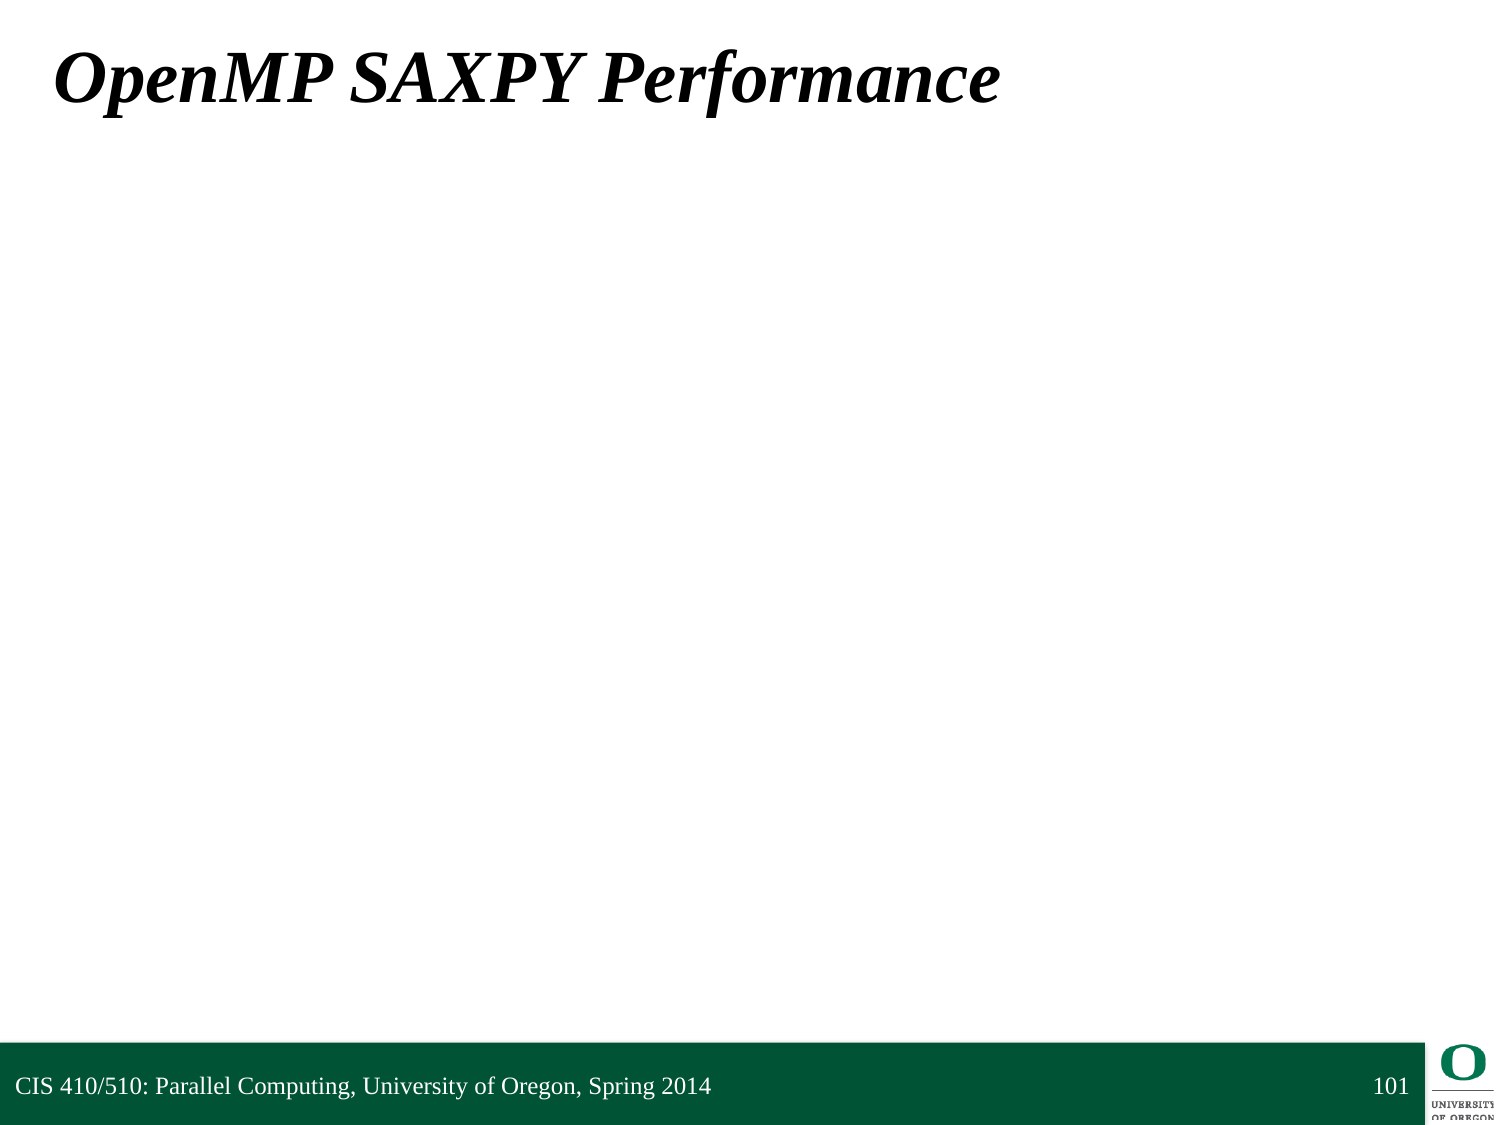

# OpenMP SAXPY Performance
CIS 410/510: Parallel Computing, University of Oregon, Spring 2014
101